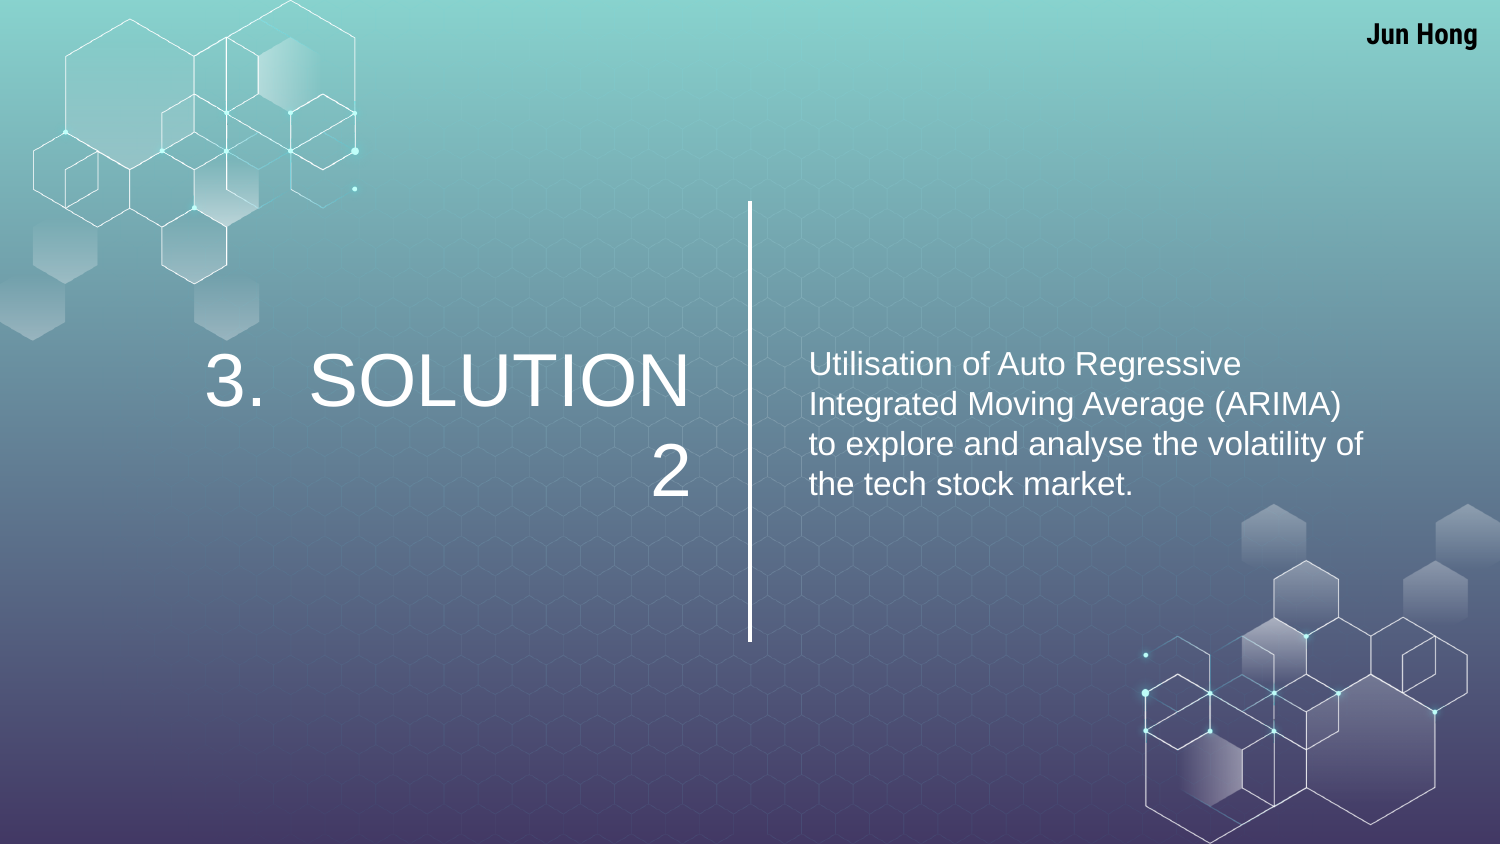

Jun Hong
Utilisation of Auto Regressive Integrated Moving Average (ARIMA) to explore and analyse the volatility of the tech stock market.
# 3.  SOLUTION 2